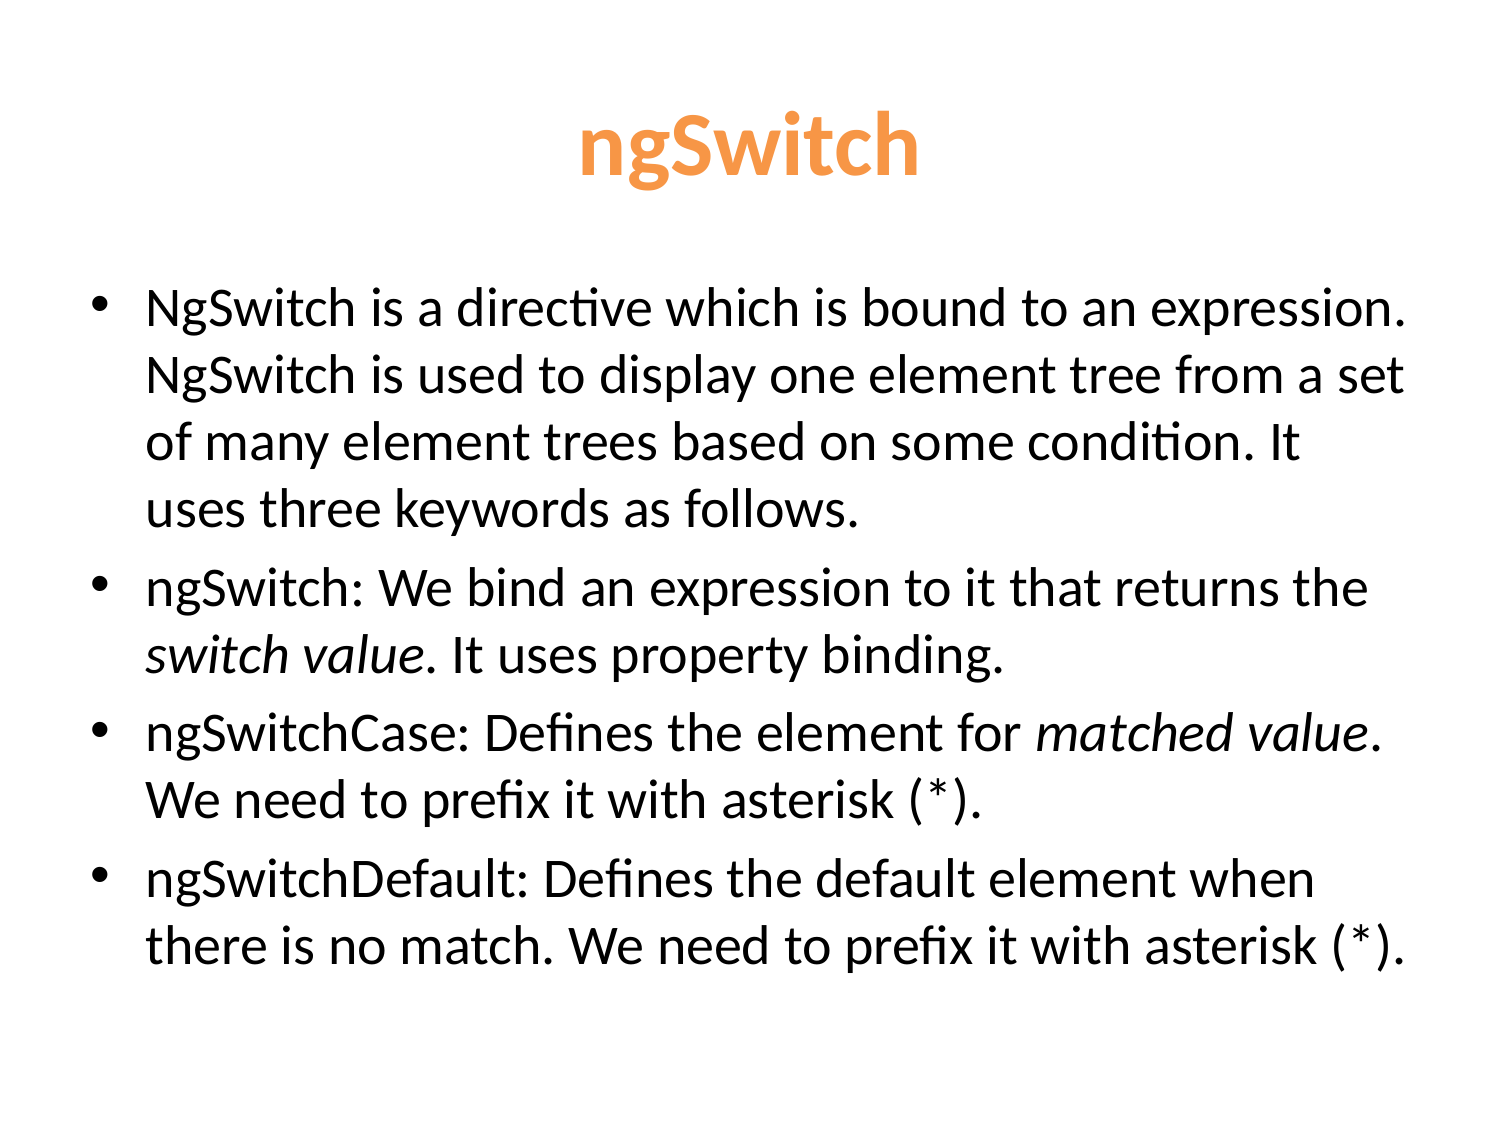

# ngSwitch
NgSwitch is a directive which is bound to an expression. NgSwitch is used to display one element tree from a set of many element trees based on some condition. It uses three keywords as follows.
ngSwitch: We bind an expression to it that returns the switch value. It uses property binding.
ngSwitchCase: Defines the element for matched value. We need to prefix it with asterisk (*).
ngSwitchDefault: Defines the default element when there is no match. We need to prefix it with asterisk (*).